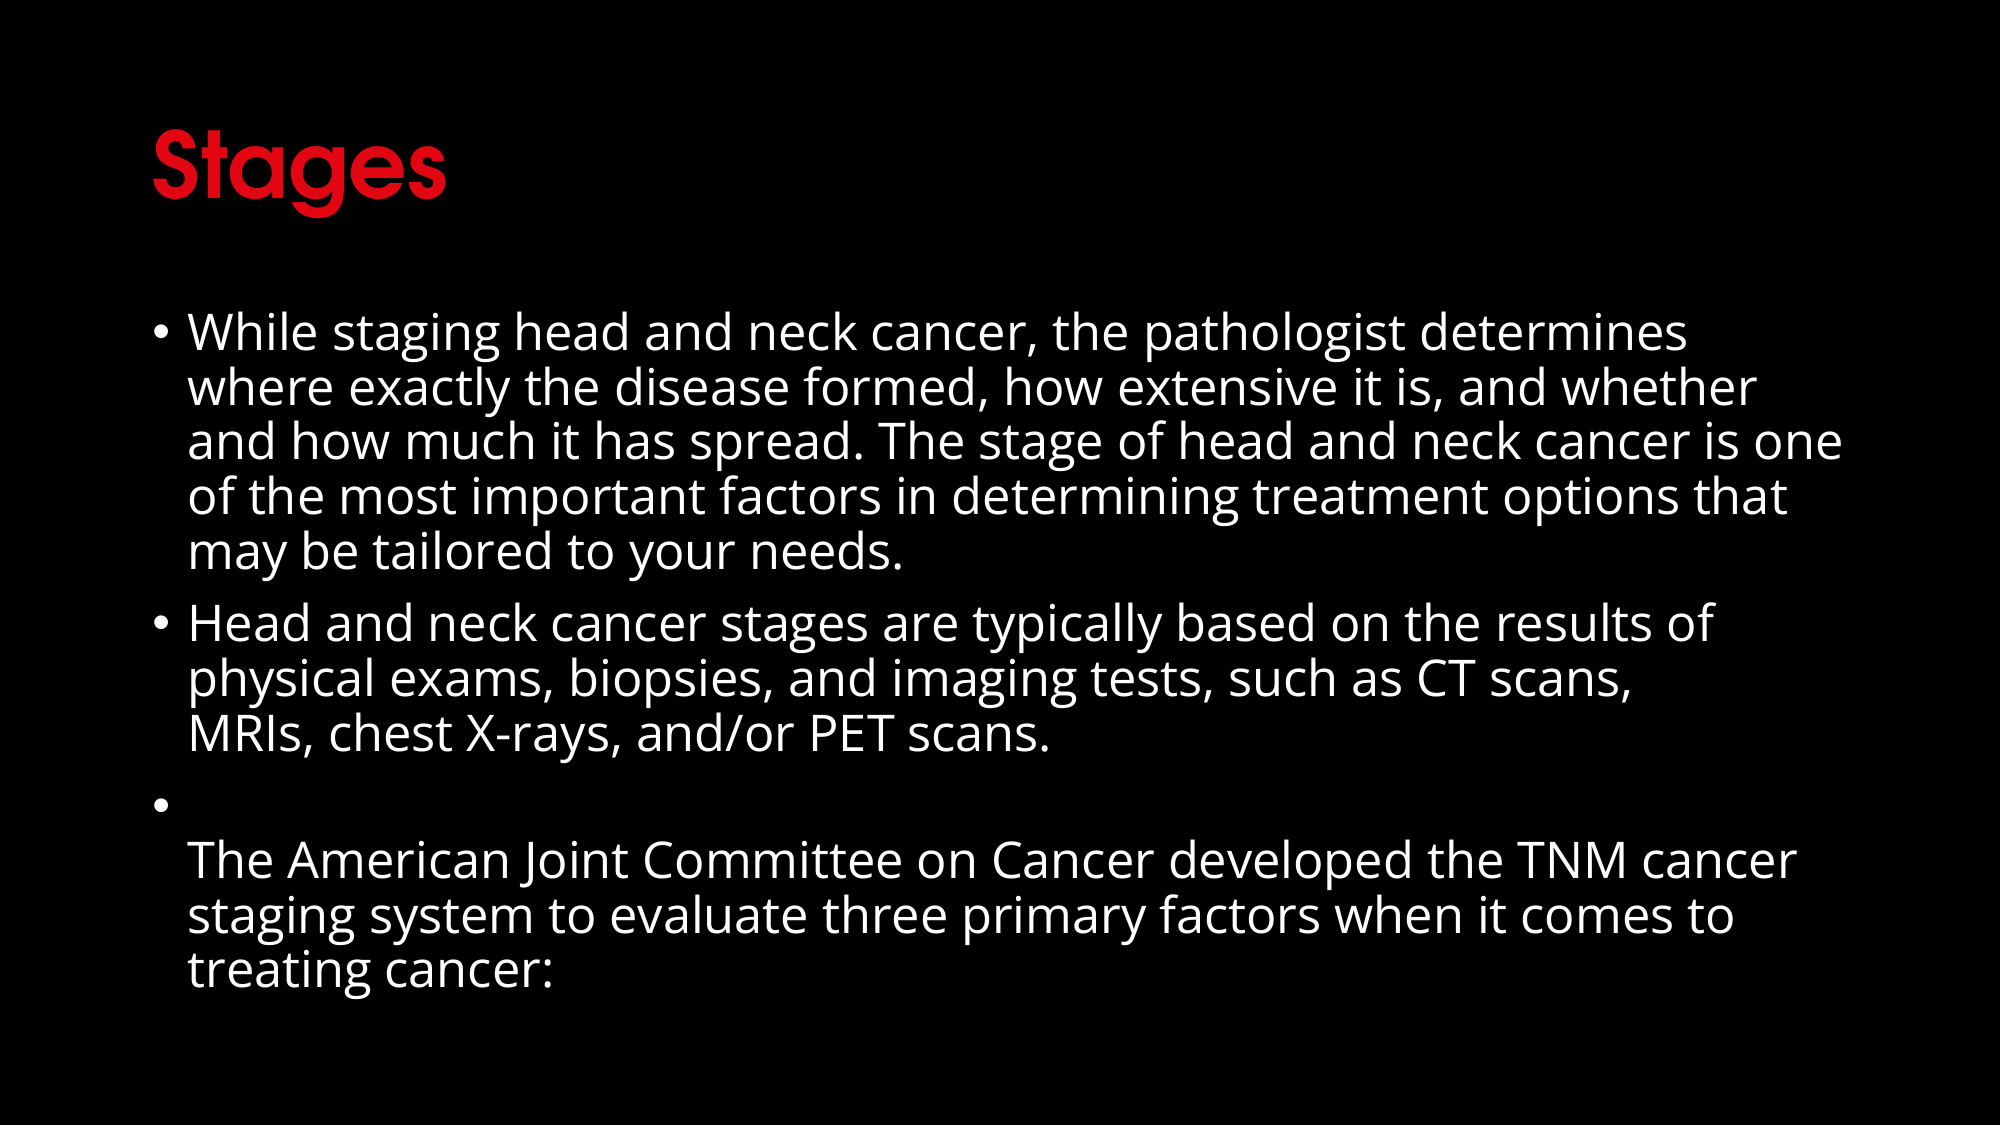

# Stages
While staging head and neck cancer, the pathologist determines where exactly the disease formed, how extensive it is, and whether and how much it has spread. The stage of head and neck cancer is one of the most important factors in determining treatment options that may be tailored to your needs.
Head and neck cancer stages are typically based on the results of physical exams, biopsies, and imaging tests, such as CT scans, MRIs, chest X-rays, and/or PET scans.
The American Joint Committee on Cancer developed the TNM cancer staging system to evaluate three primary factors when it comes to treating cancer: